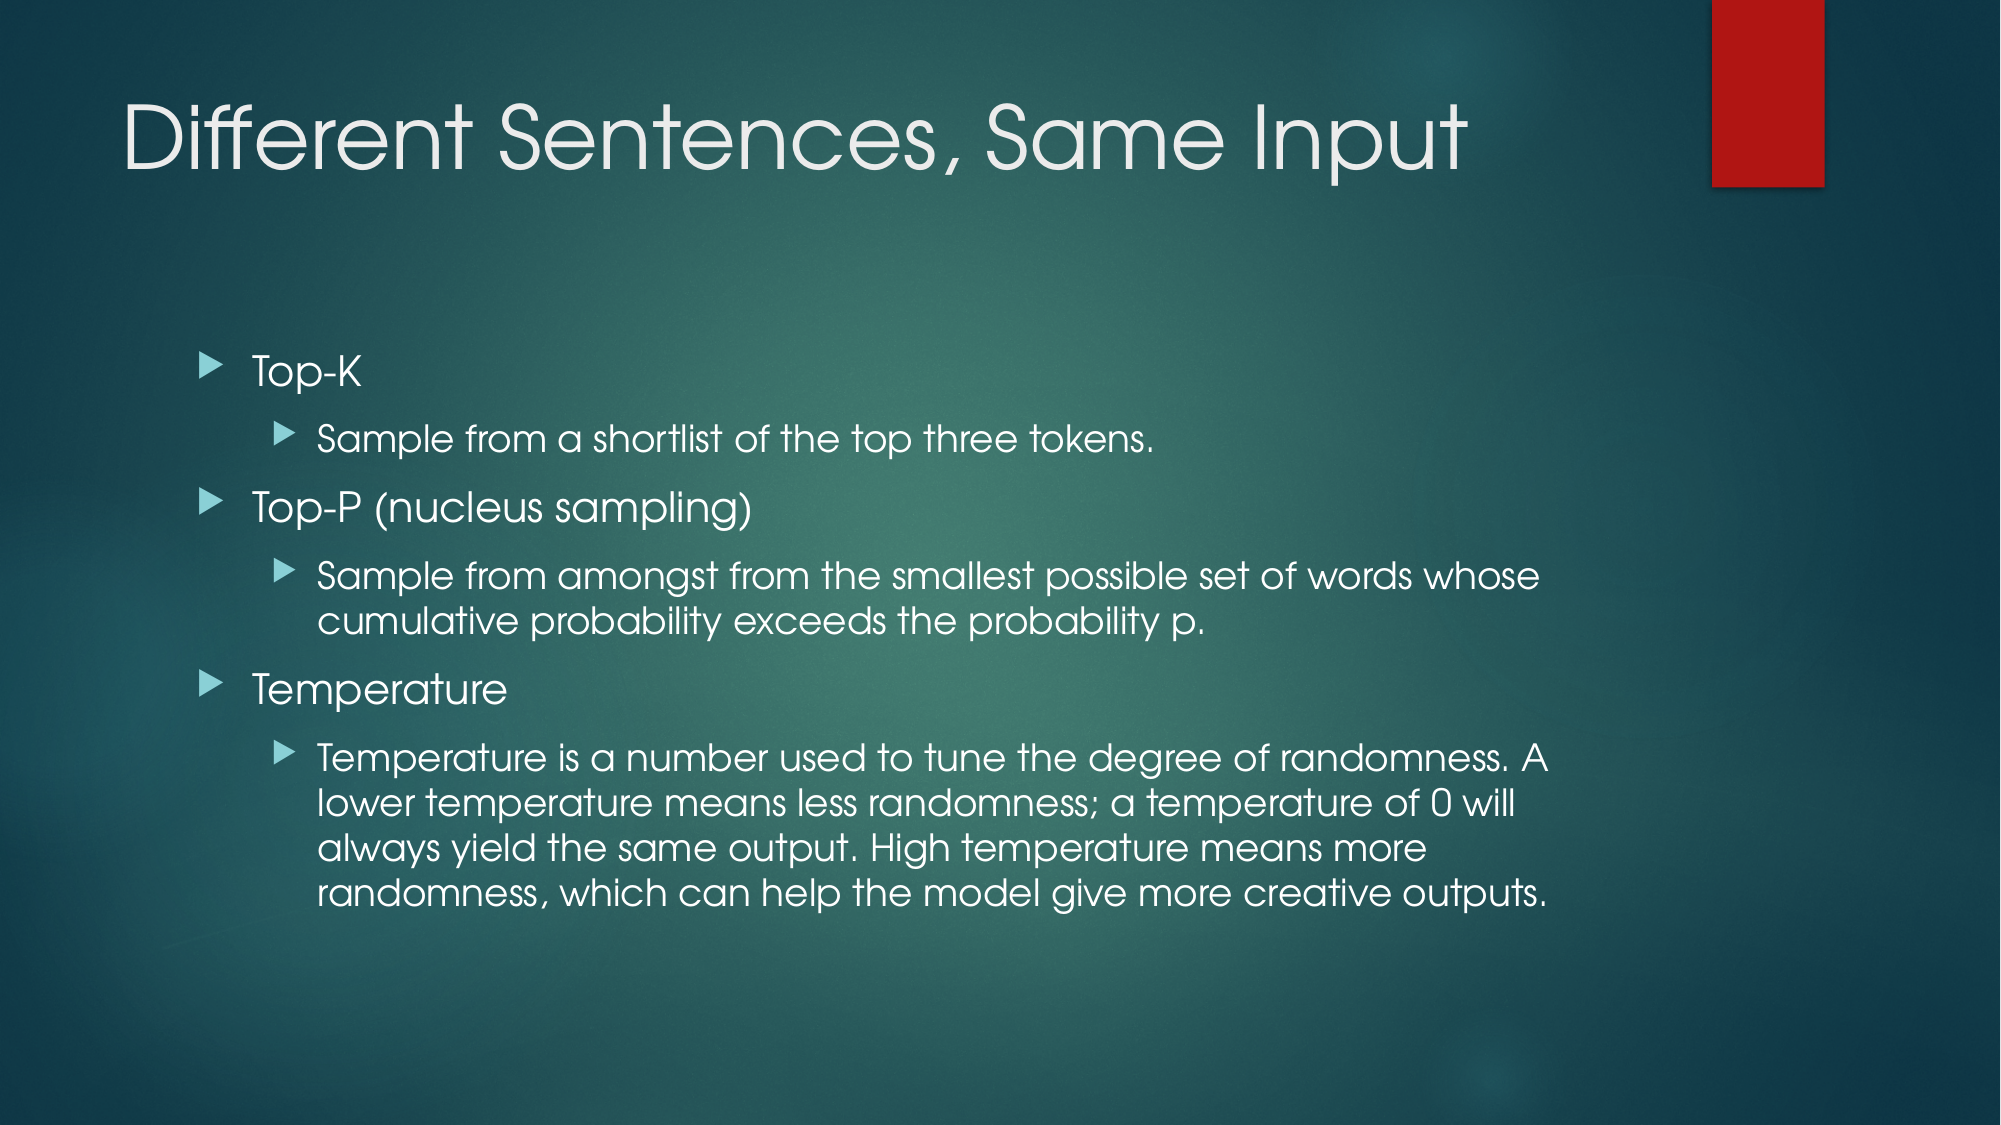

# Different Sentences, Same Input
Top-K
Sample from a shortlist of the top three tokens.
Top-P (nucleus sampling)
Sample from amongst from the smallest possible set of words whose cumulative probability exceeds the probability p.
Temperature
Temperature is a number used to tune the degree of randomness. A lower temperature means less randomness; a temperature of 0 will always yield the same output. High temperature means more randomness, which can help the model give more creative outputs.